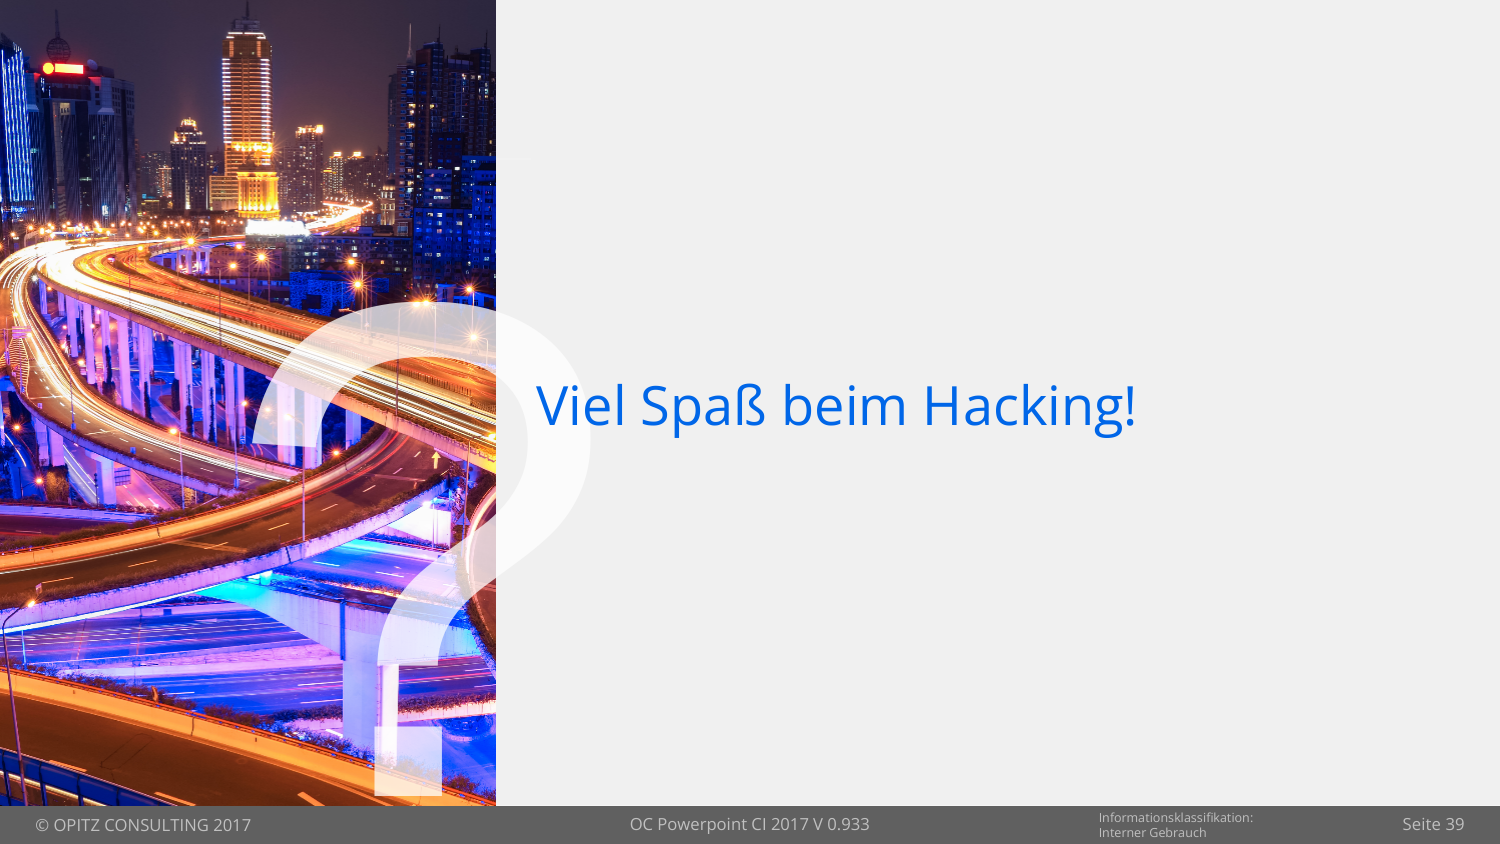

# Viel Spaß beim Hacking!
OC Powerpoint CI 2017 V 0.933
Seite 39